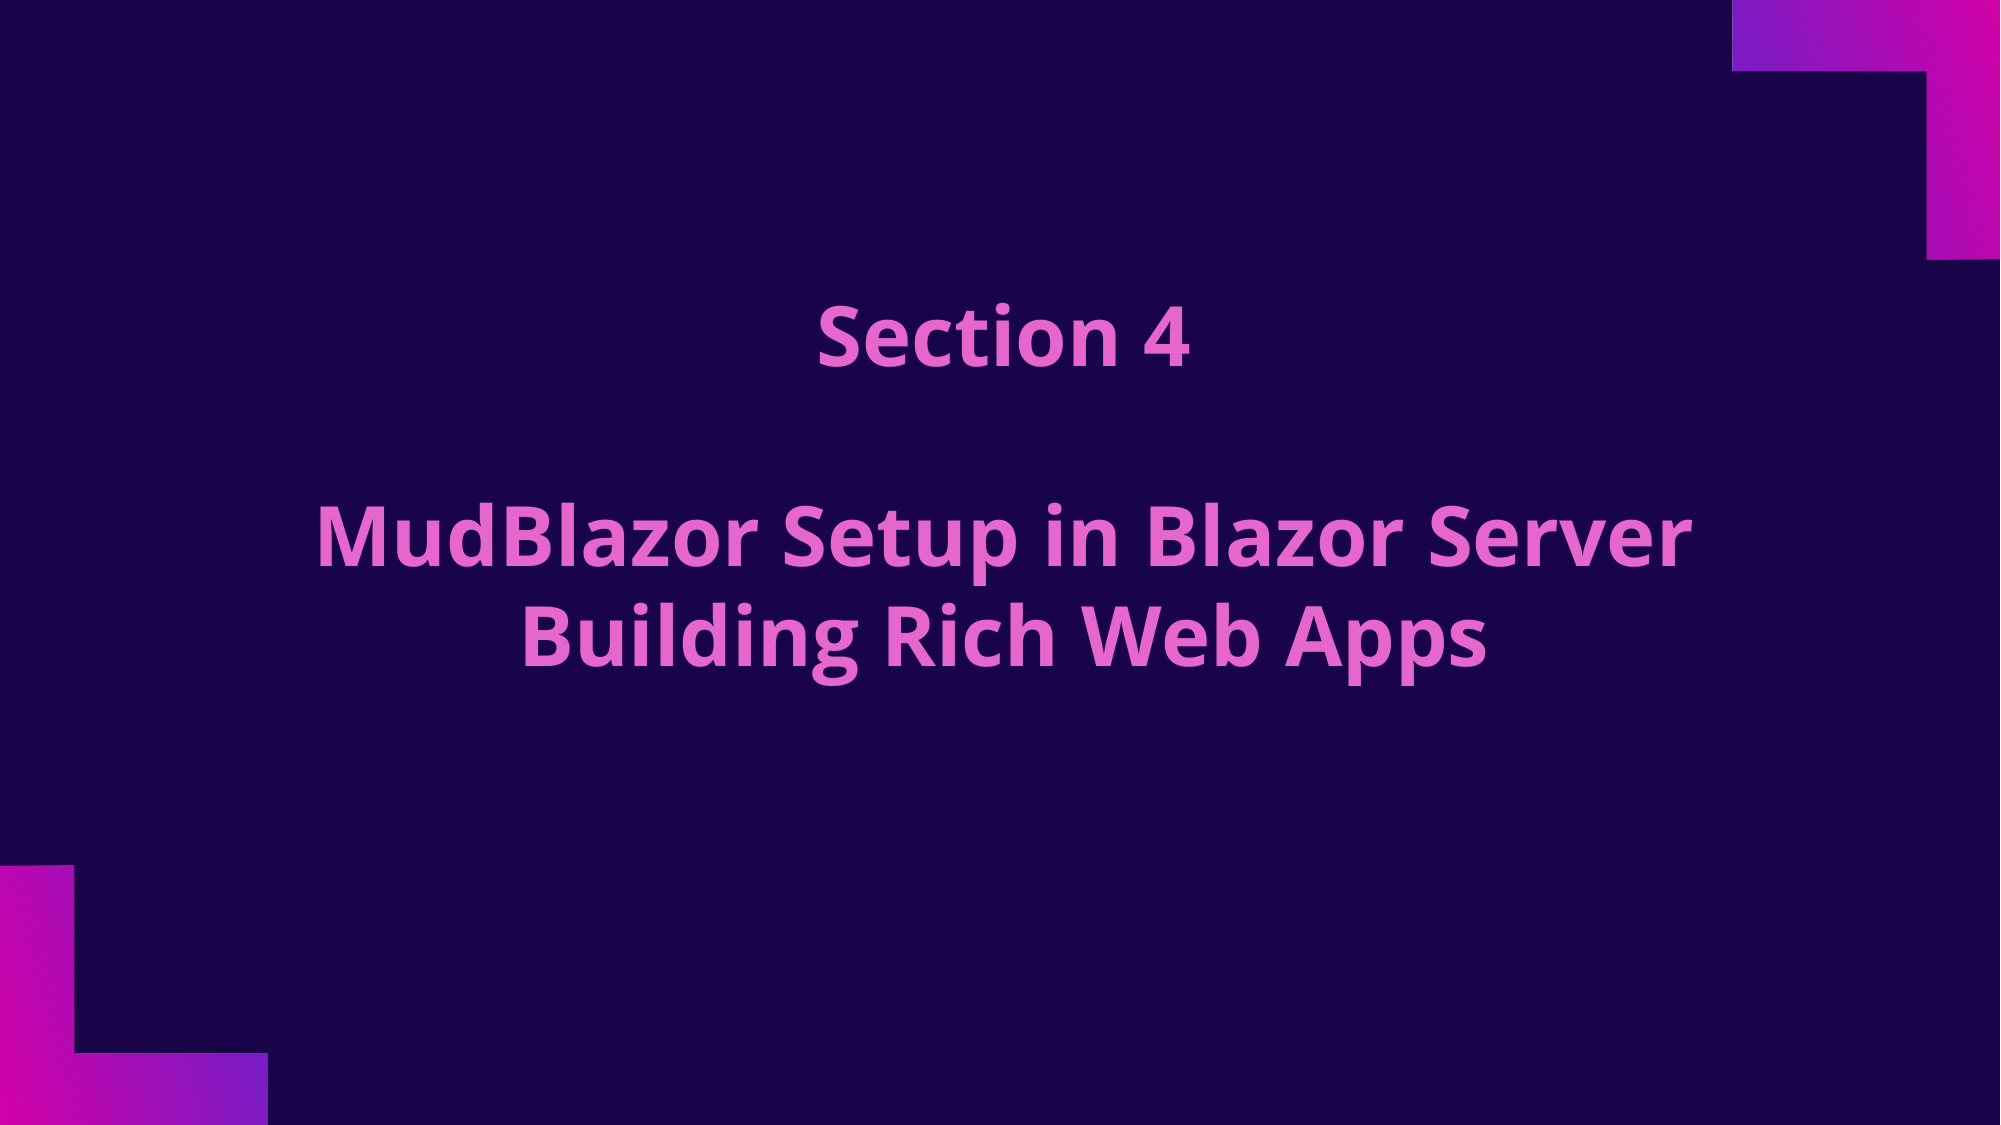

# Section 4 MudBlazor Setup in Blazor Server Building Rich Web Apps